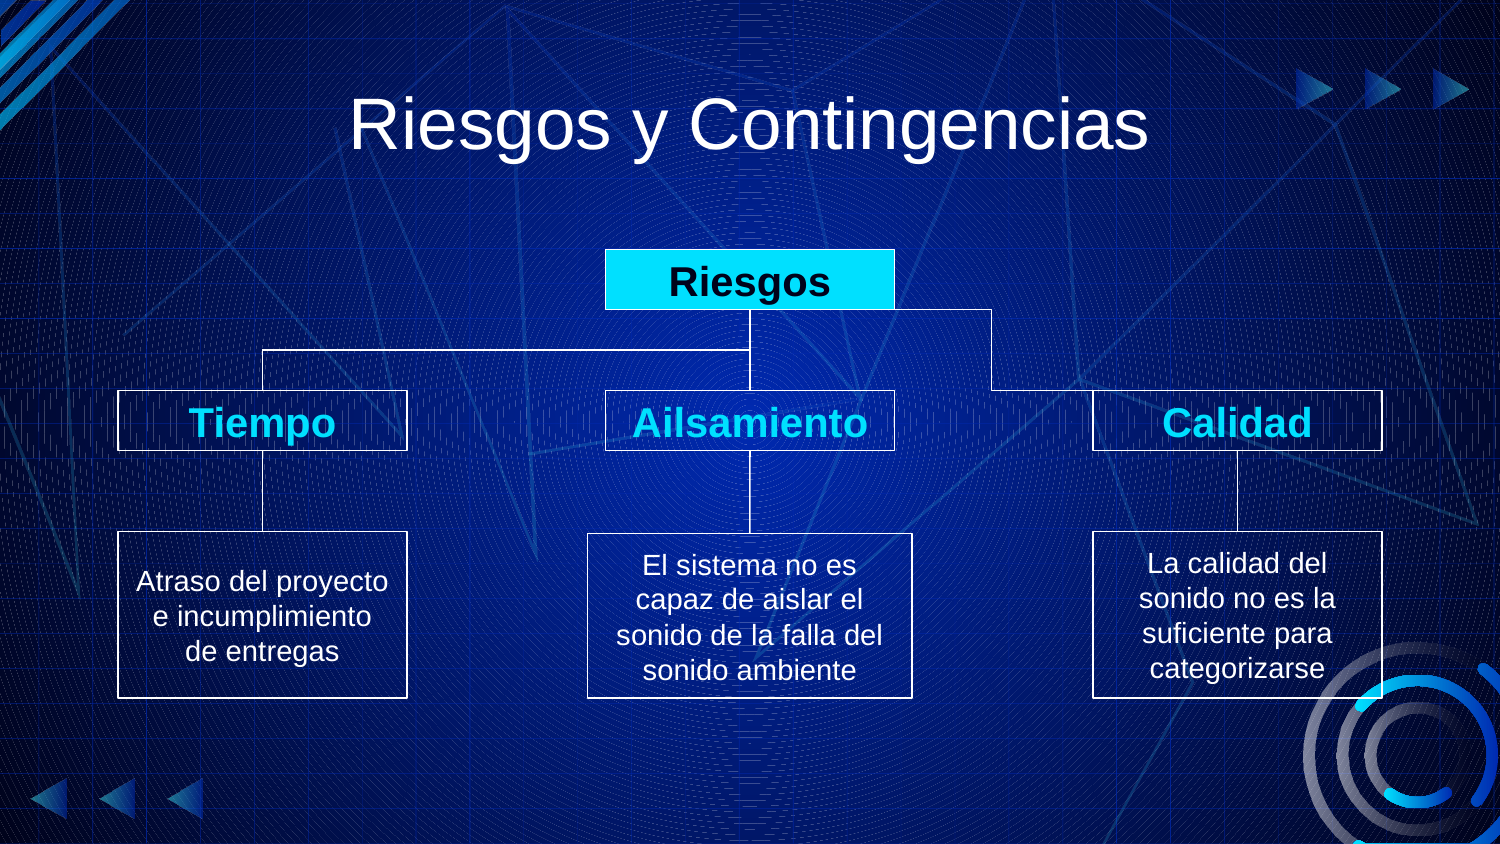

# Riesgos y Contingencias
Riesgos
Ailsamiento
Tiempo
Calidad
Atraso del proyecto e incumplimiento de entregas
La calidad del sonido no es la suficiente para categorizarse
El sistema no es capaz de aislar el sonido de la falla del sonido ambiente